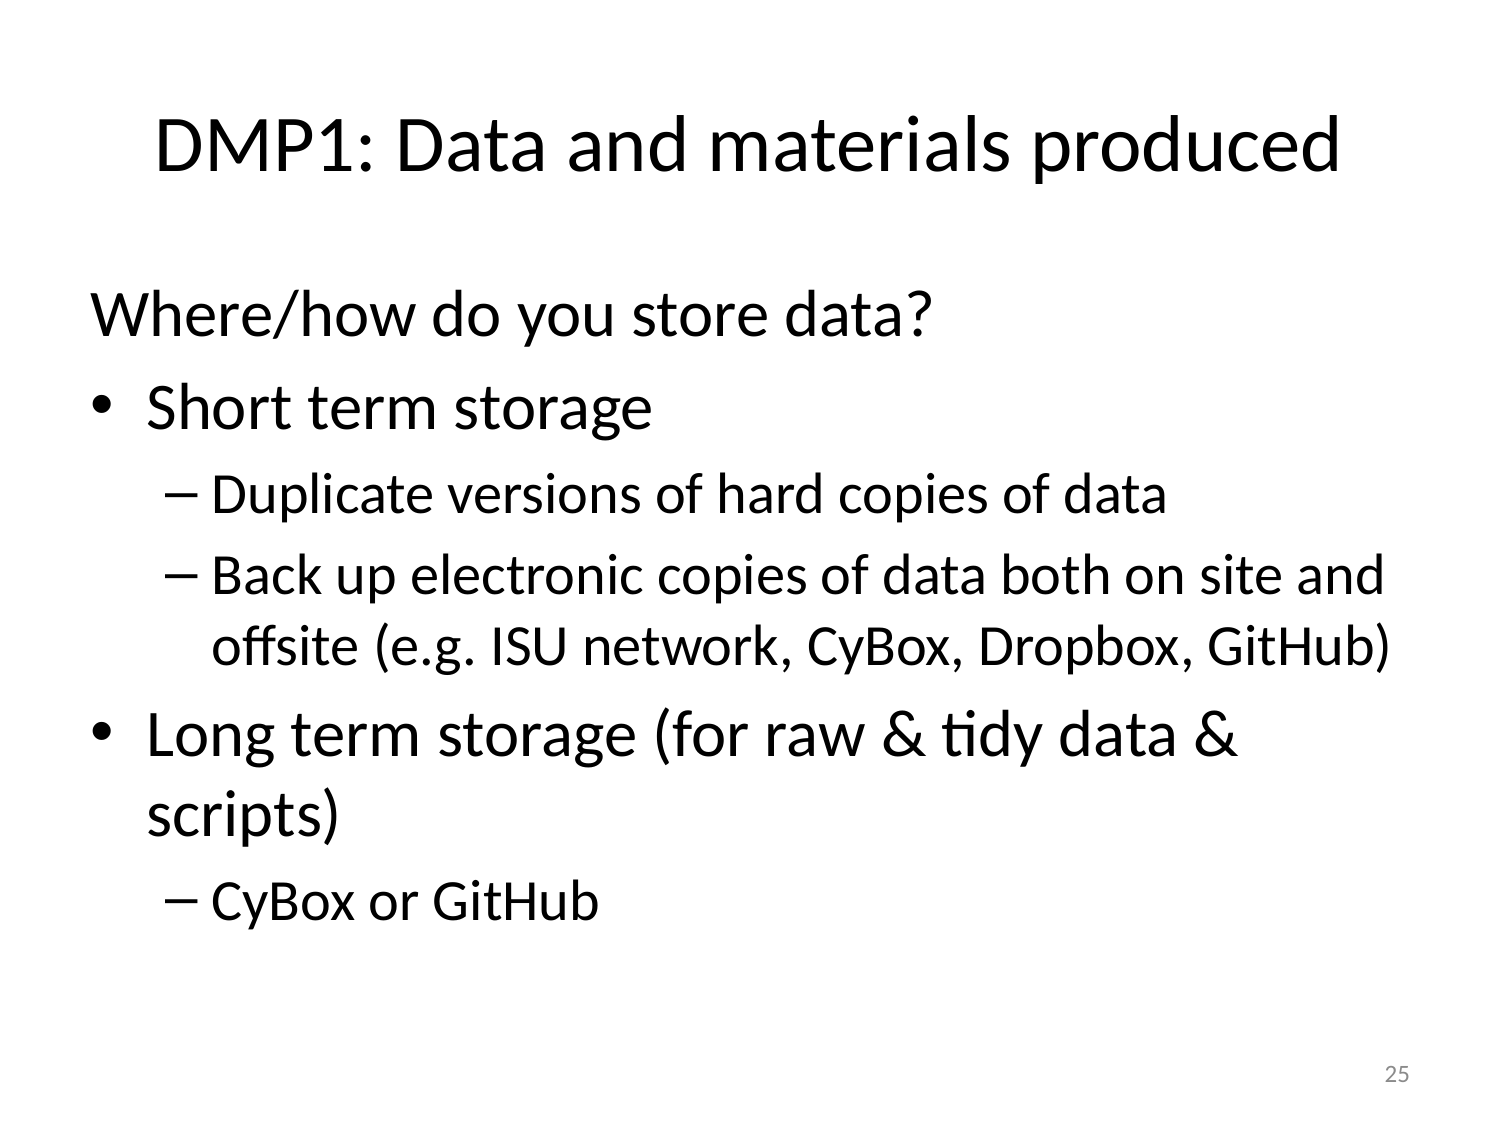

# DMP1: Data and materials produced
Where/how do you store data?
Short term storage
Duplicate versions of hard copies of data
Back up electronic copies of data both on site and offsite (e.g. ISU network, CyBox, Dropbox, GitHub)
Long term storage (for raw & tidy data & scripts)
CyBox or GitHub
25